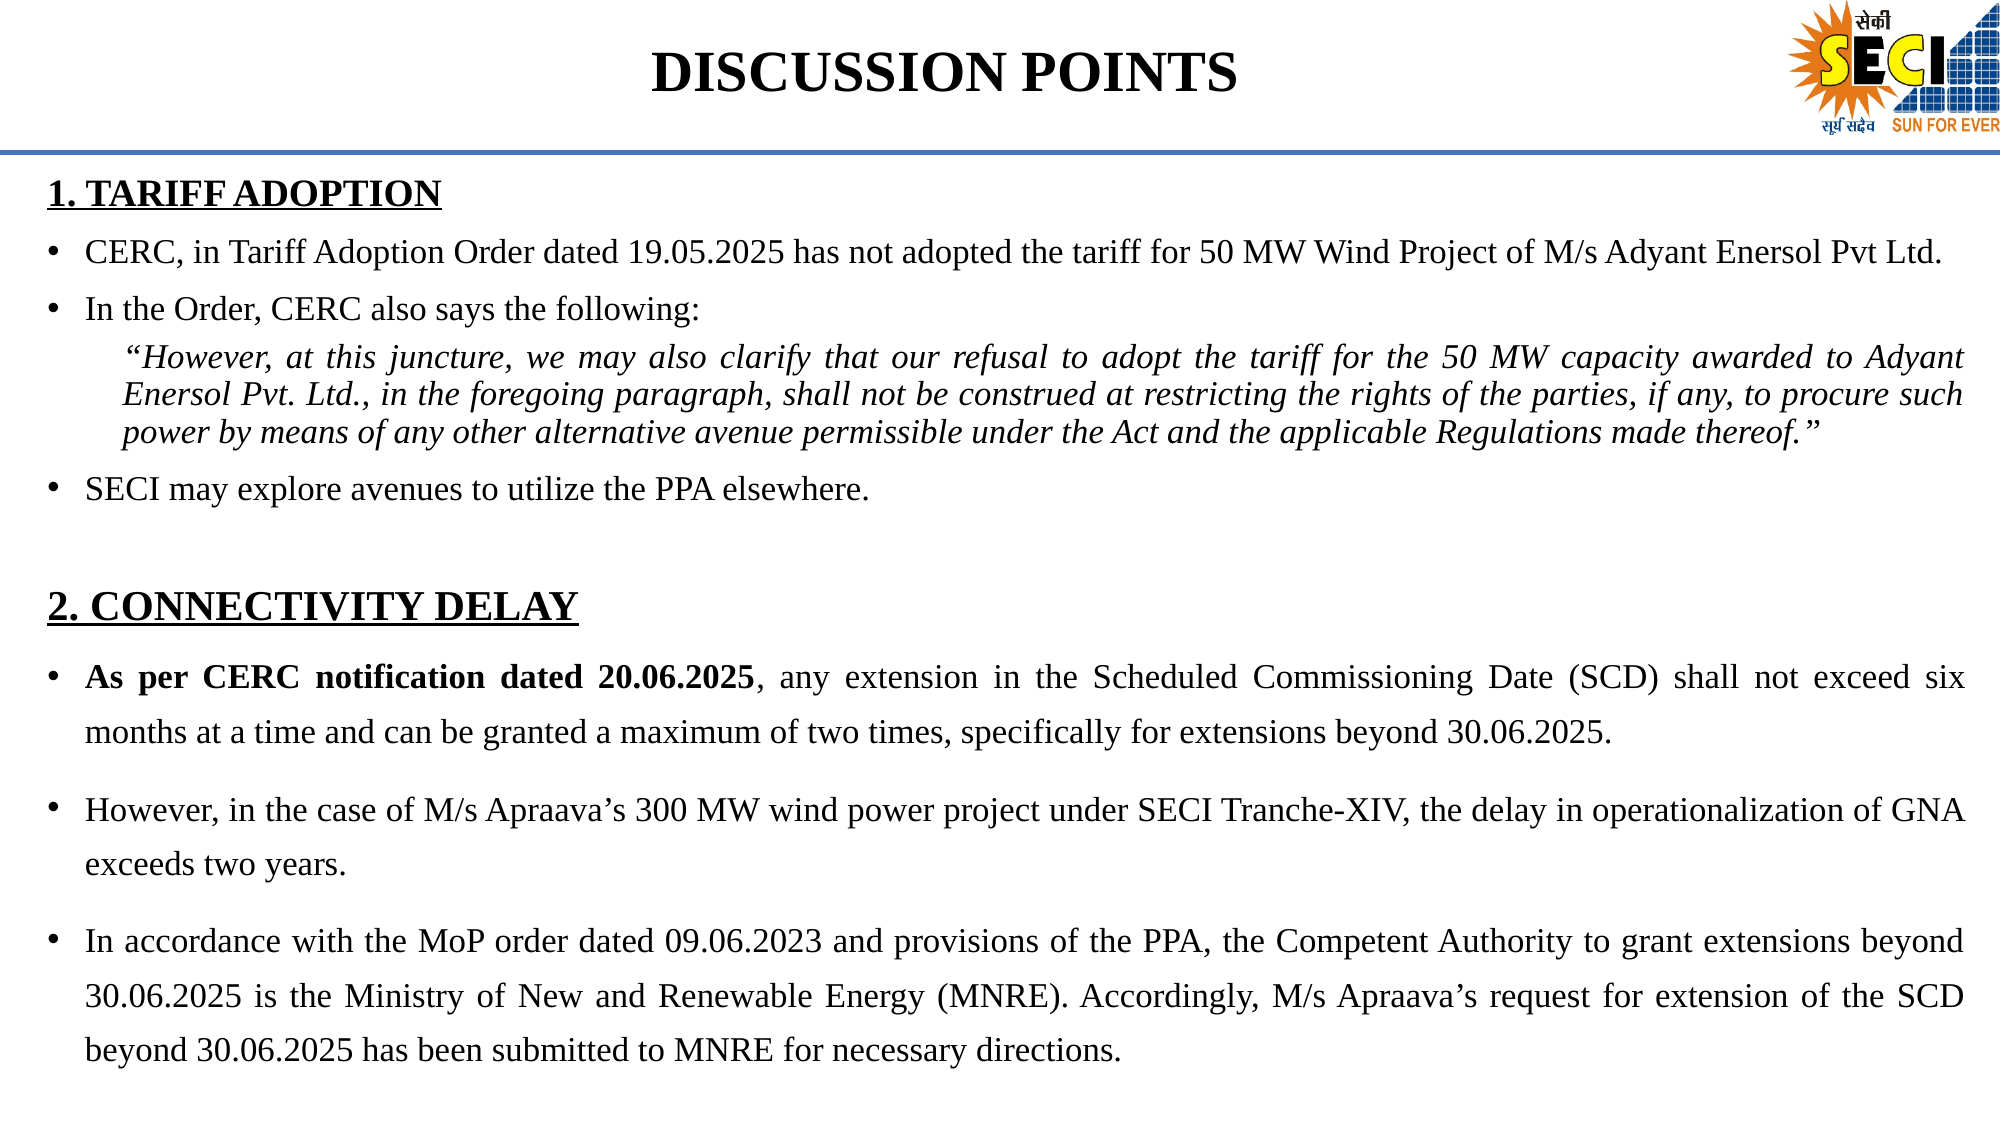

# DISCUSSION POINTS
1. TARIFF ADOPTION
CERC, in Tariff Adoption Order dated 19.05.2025 has not adopted the tariff for 50 MW Wind Project of M/s Adyant Enersol Pvt Ltd.
In the Order, CERC also says the following:
“However, at this juncture, we may also clarify that our refusal to adopt the tariff for the 50 MW capacity awarded to Adyant Enersol Pvt. Ltd., in the foregoing paragraph, shall not be construed at restricting the rights of the parties, if any, to procure such power by means of any other alternative avenue permissible under the Act and the applicable Regulations made thereof.”
SECI may explore avenues to utilize the PPA elsewhere.

2. CONNECTIVITY DELAY
As per CERC notification dated 20.06.2025, any extension in the Scheduled Commissioning Date (SCD) shall not exceed six months at a time and can be granted a maximum of two times, specifically for extensions beyond 30.06.2025.
However, in the case of M/s Apraava’s 300 MW wind power project under SECI Tranche-XIV, the delay in operationalization of GNA exceeds two years.
In accordance with the MoP order dated 09.06.2023 and provisions of the PPA, the Competent Authority to grant extensions beyond 30.06.2025 is the Ministry of New and Renewable Energy (MNRE). Accordingly, M/s Apraava’s request for extension of the SCD beyond 30.06.2025 has been submitted to MNRE for necessary directions.